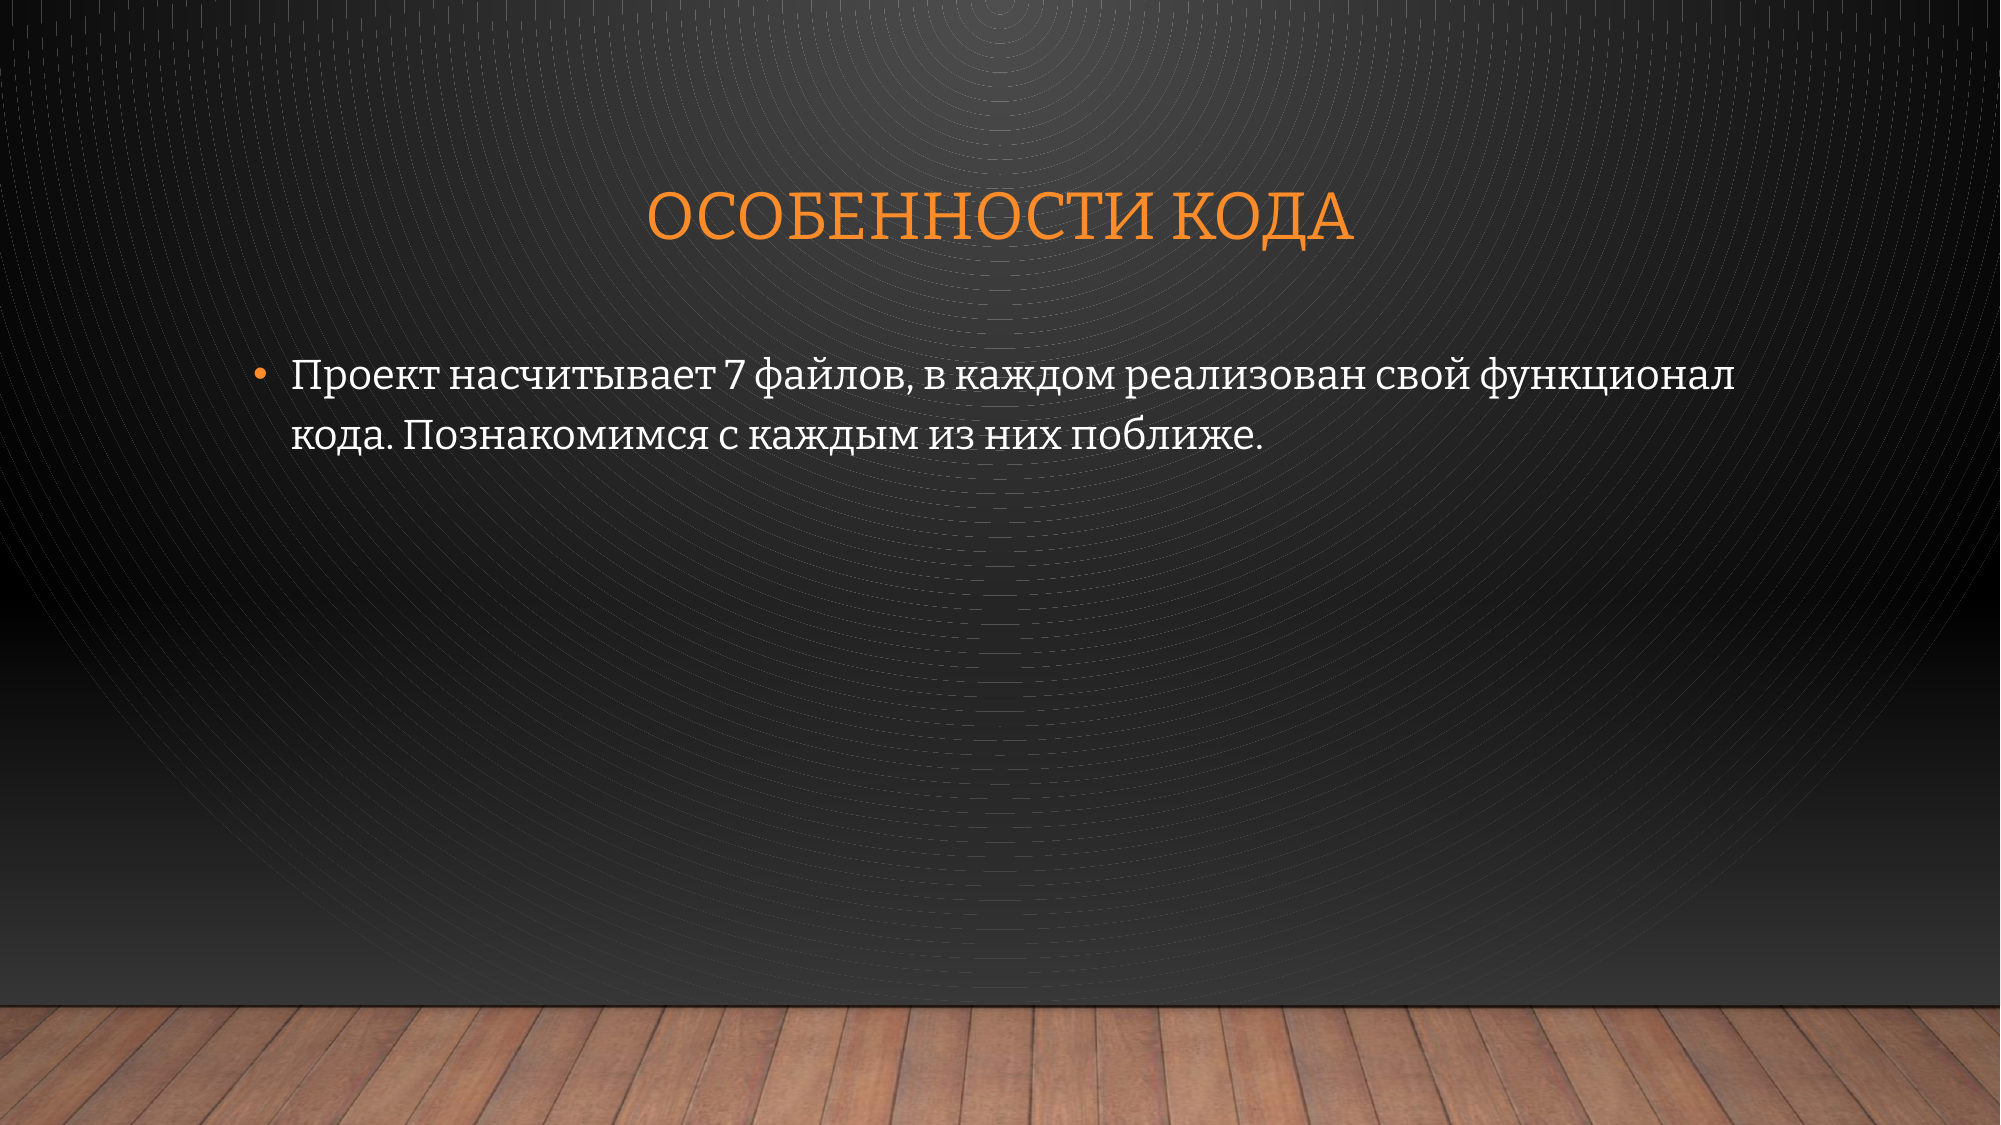

# Особенности кода
Проект насчитывает 7 файлов, в каждом реализован свой функционал кода. Познакомимся с каждым из них поближе.